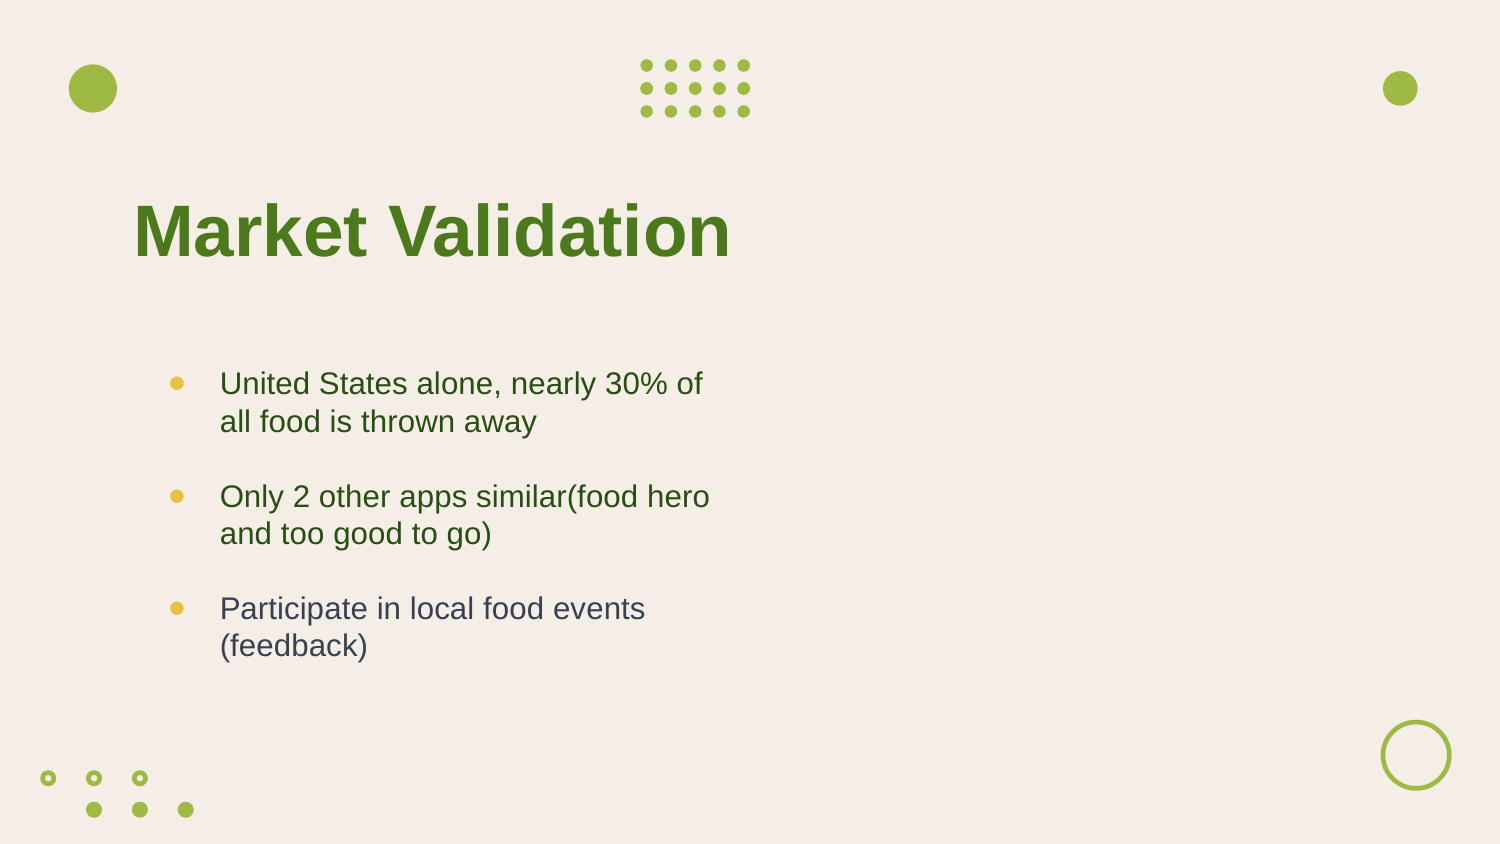

# Market Validation
United States alone, nearly 30% of all food is thrown away

Only 2 other apps similar(food hero and too good to go)

Participate in local food events (feedback)